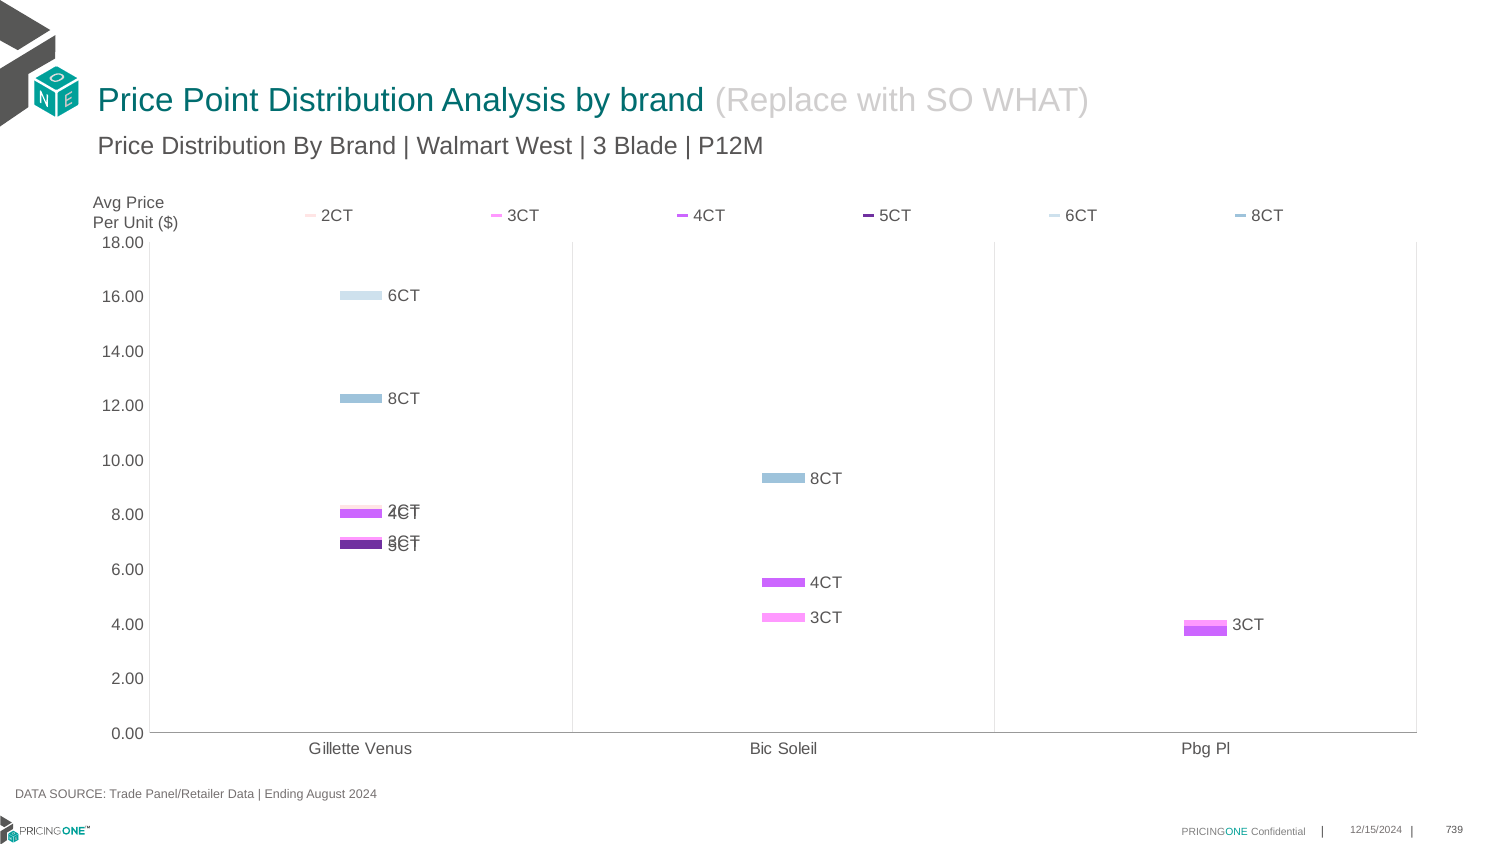

# Price Point Distribution Analysis by brand (Replace with SO WHAT)
Price Distribution By Brand | Walmart West | 3 Blade | P12M

### Chart

| Category | 2CT | 3CT | 4CT | 5CT | 6CT | 8CT |
|---|---|---|---|---|---|---|
| Gillette Venus | 8.16623515342908 | 7.017115646258503 | 8.043426113890689 | 6.896822168345347 | 16.04585637898543 | 12.269564971271688 |
| Bic Soleil | None | 4.2349755863864464 | 5.512223980822718 | None | None | 9.341065622228792 |
| Pbg Pl | None | 3.9796363682228963 | 3.7285713247213965 | None | None | None |
Avg Price
Per Unit ($)
DATA SOURCE: Trade Panel/Retailer Data | Ending August 2024
12/15/2024
739